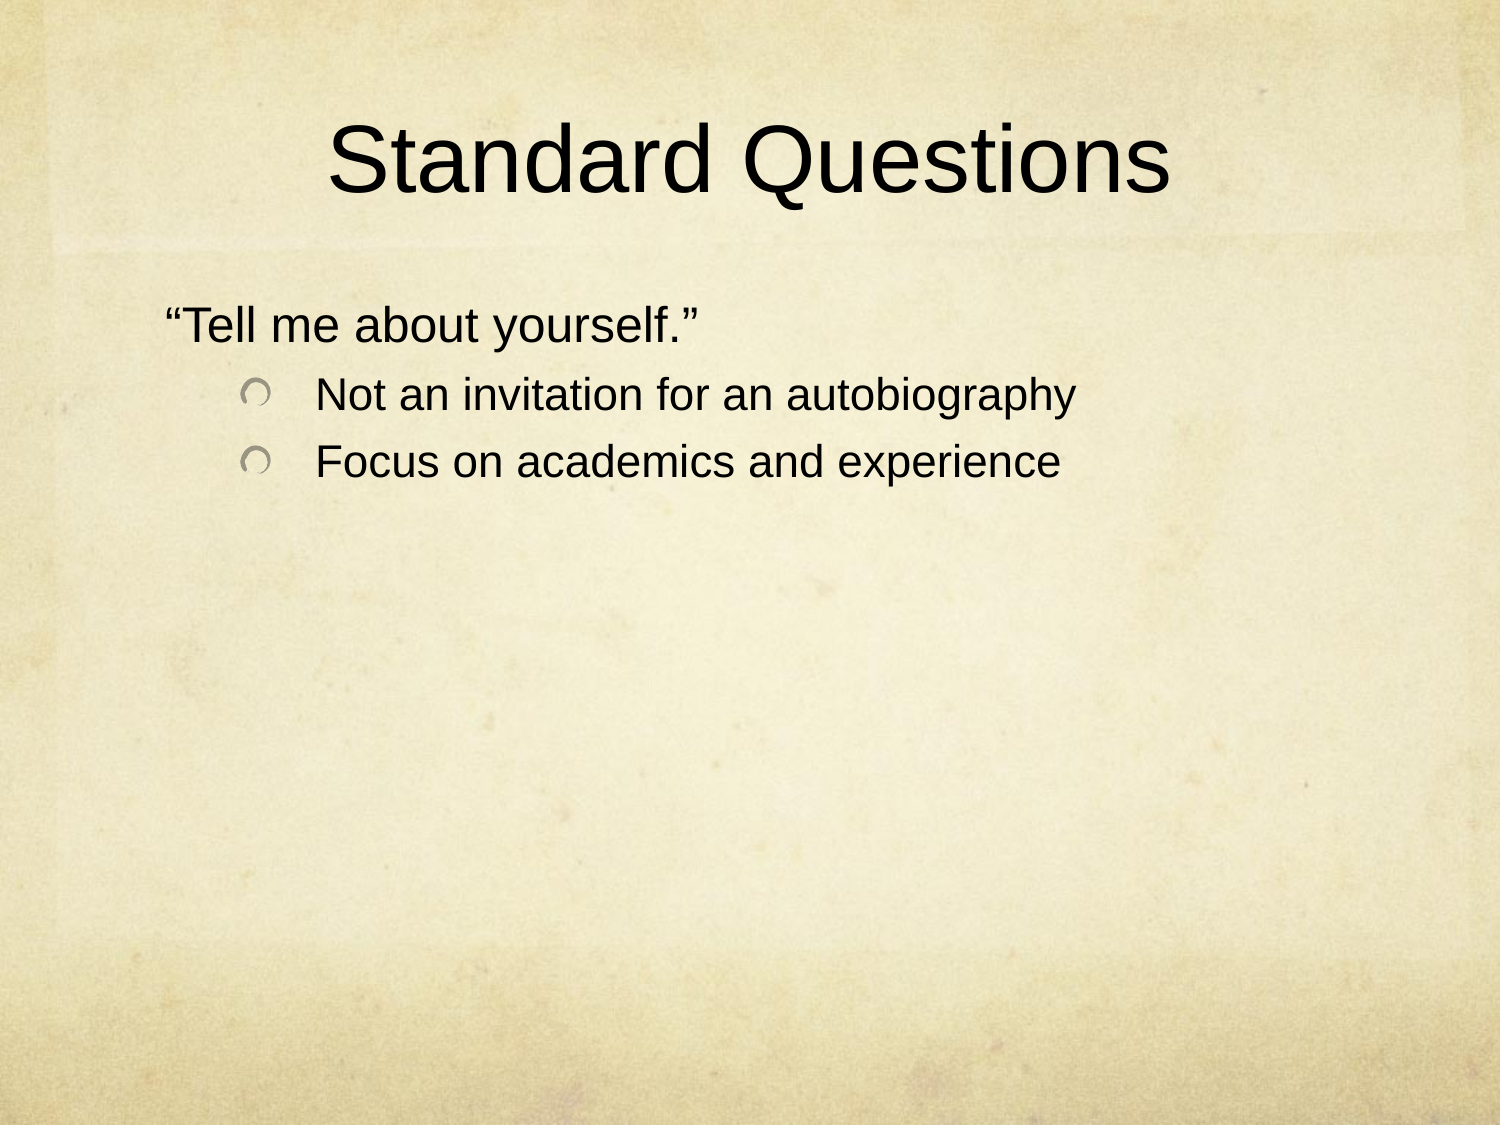

# Standard Questions
“Tell me about yourself.”
Not an invitation for an autobiography
Focus on academics and experience